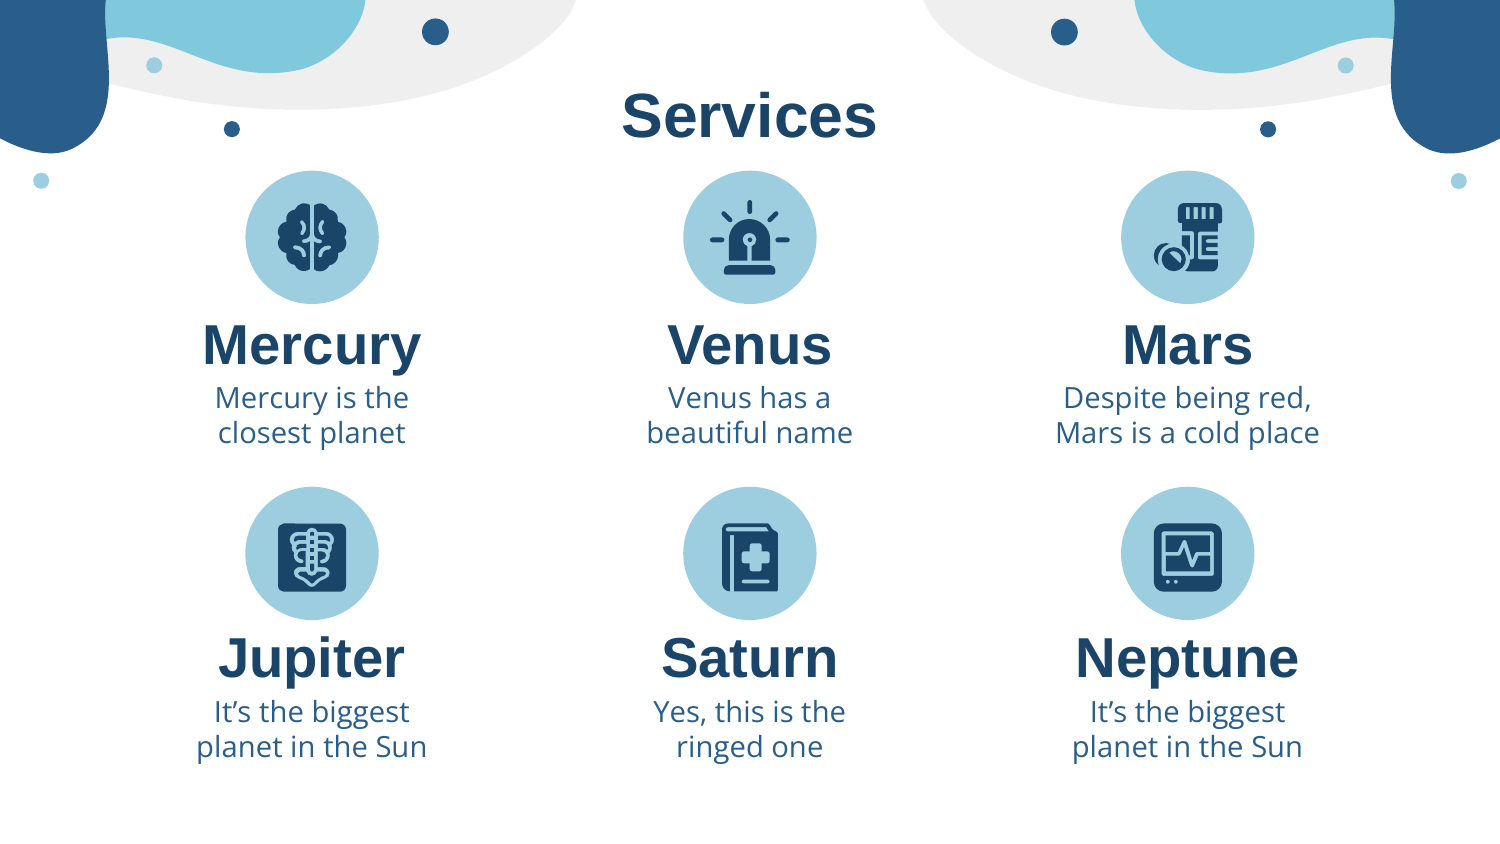

# Services

Mercury
Venus
Mars
Mercury is the closest planet
Venus has a beautiful name
Despite being red, Mars is a cold place

Jupiter
Saturn
Neptune
It’s the biggest planet in the Sun
Yes, this is the ringed one
It’s the biggest planet in the Sun